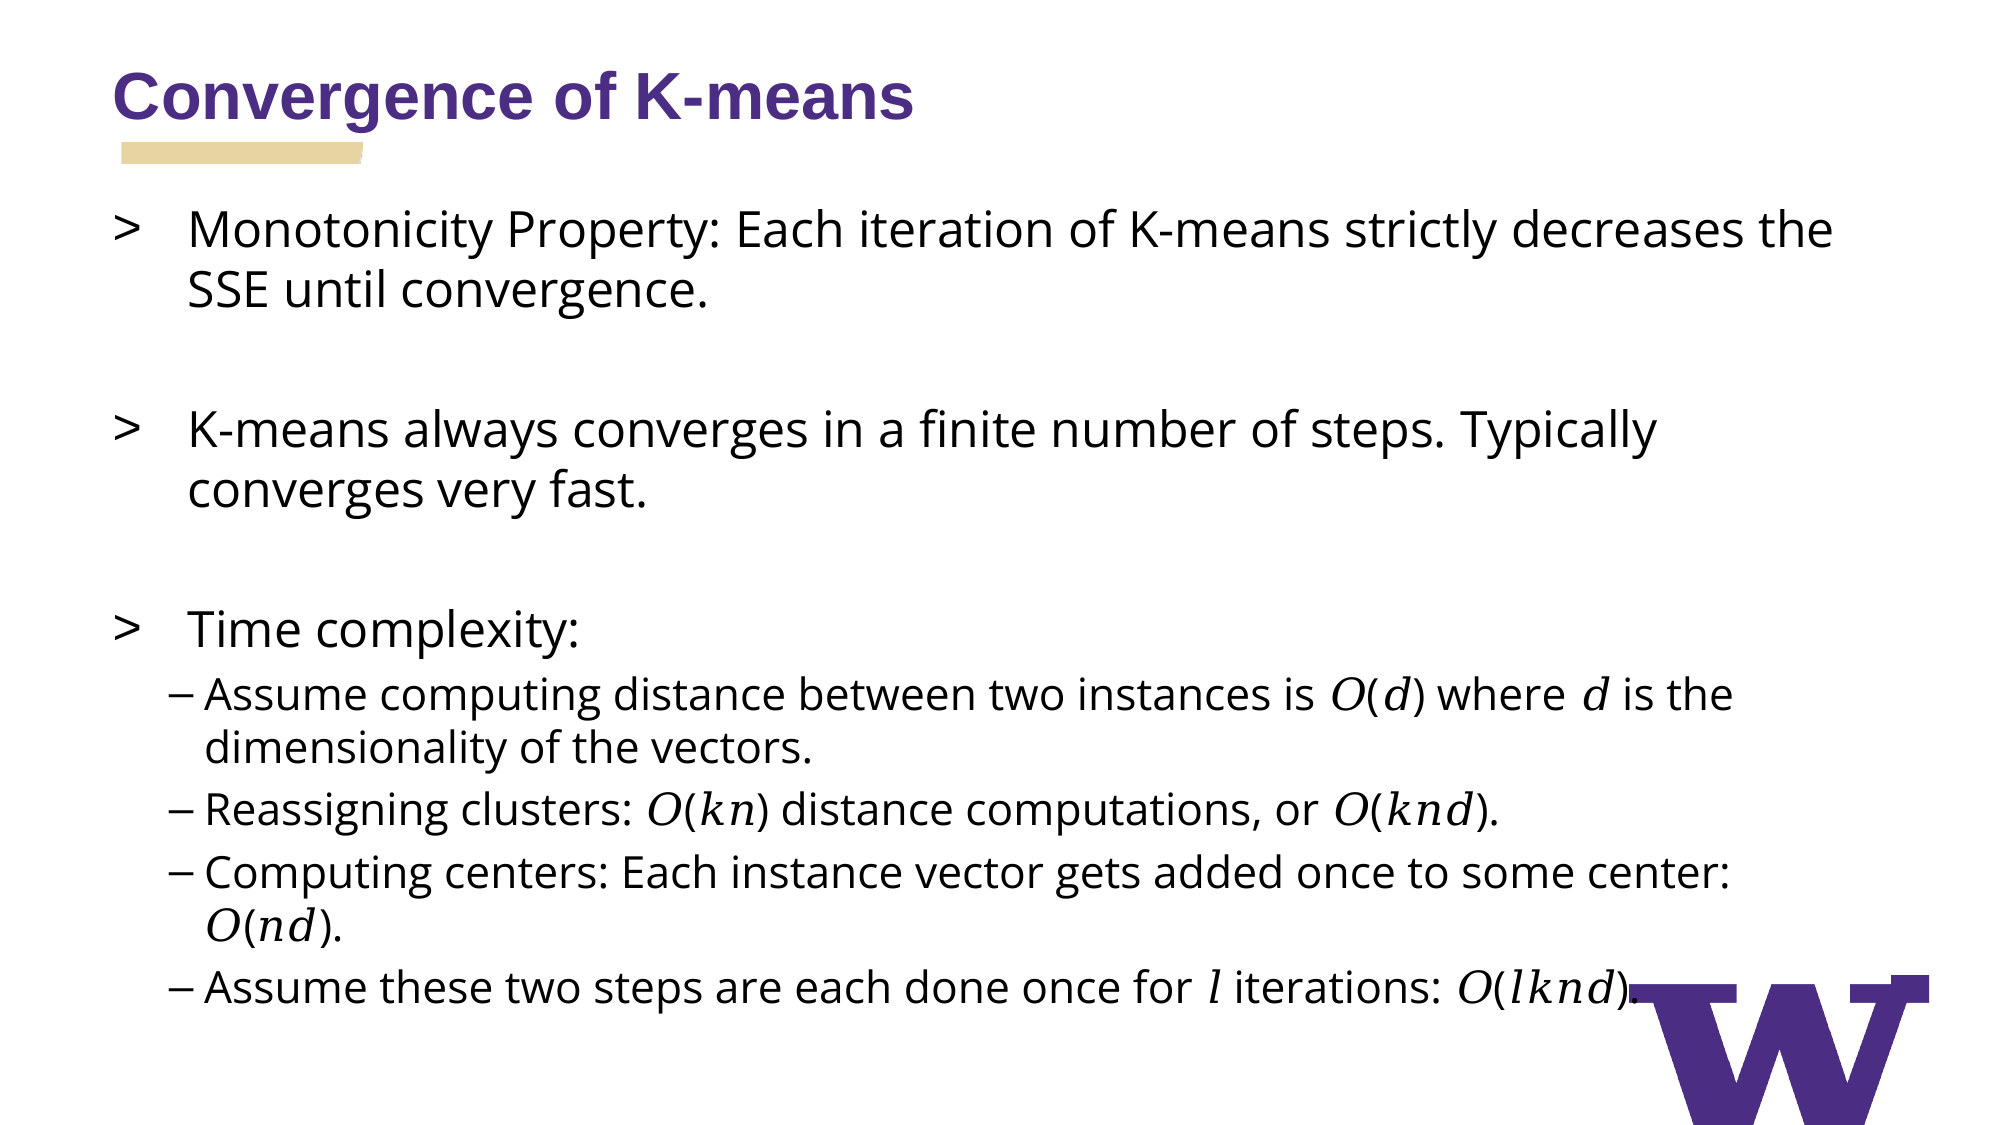

# Convergence of K-means
Monotonicity Property: Each iteration of K-means strictly decreases the SSE until convergence.

K-means always converges in a finite number of steps. Typically converges very fast.

Time complexity:
Assume computing distance between two instances is 𝑂(𝑑) where 𝑑 is the dimensionality of the vectors.
Reassigning clusters: 𝑂(𝑘𝑛) distance computations, or 𝑂(𝑘𝑛𝑑).
Computing centers: Each instance vector gets added once to some center: 𝑂(𝑛𝑑).
Assume these two steps are each done once for 𝑙 iterations: 𝑂(𝑙𝑘𝑛𝑑).